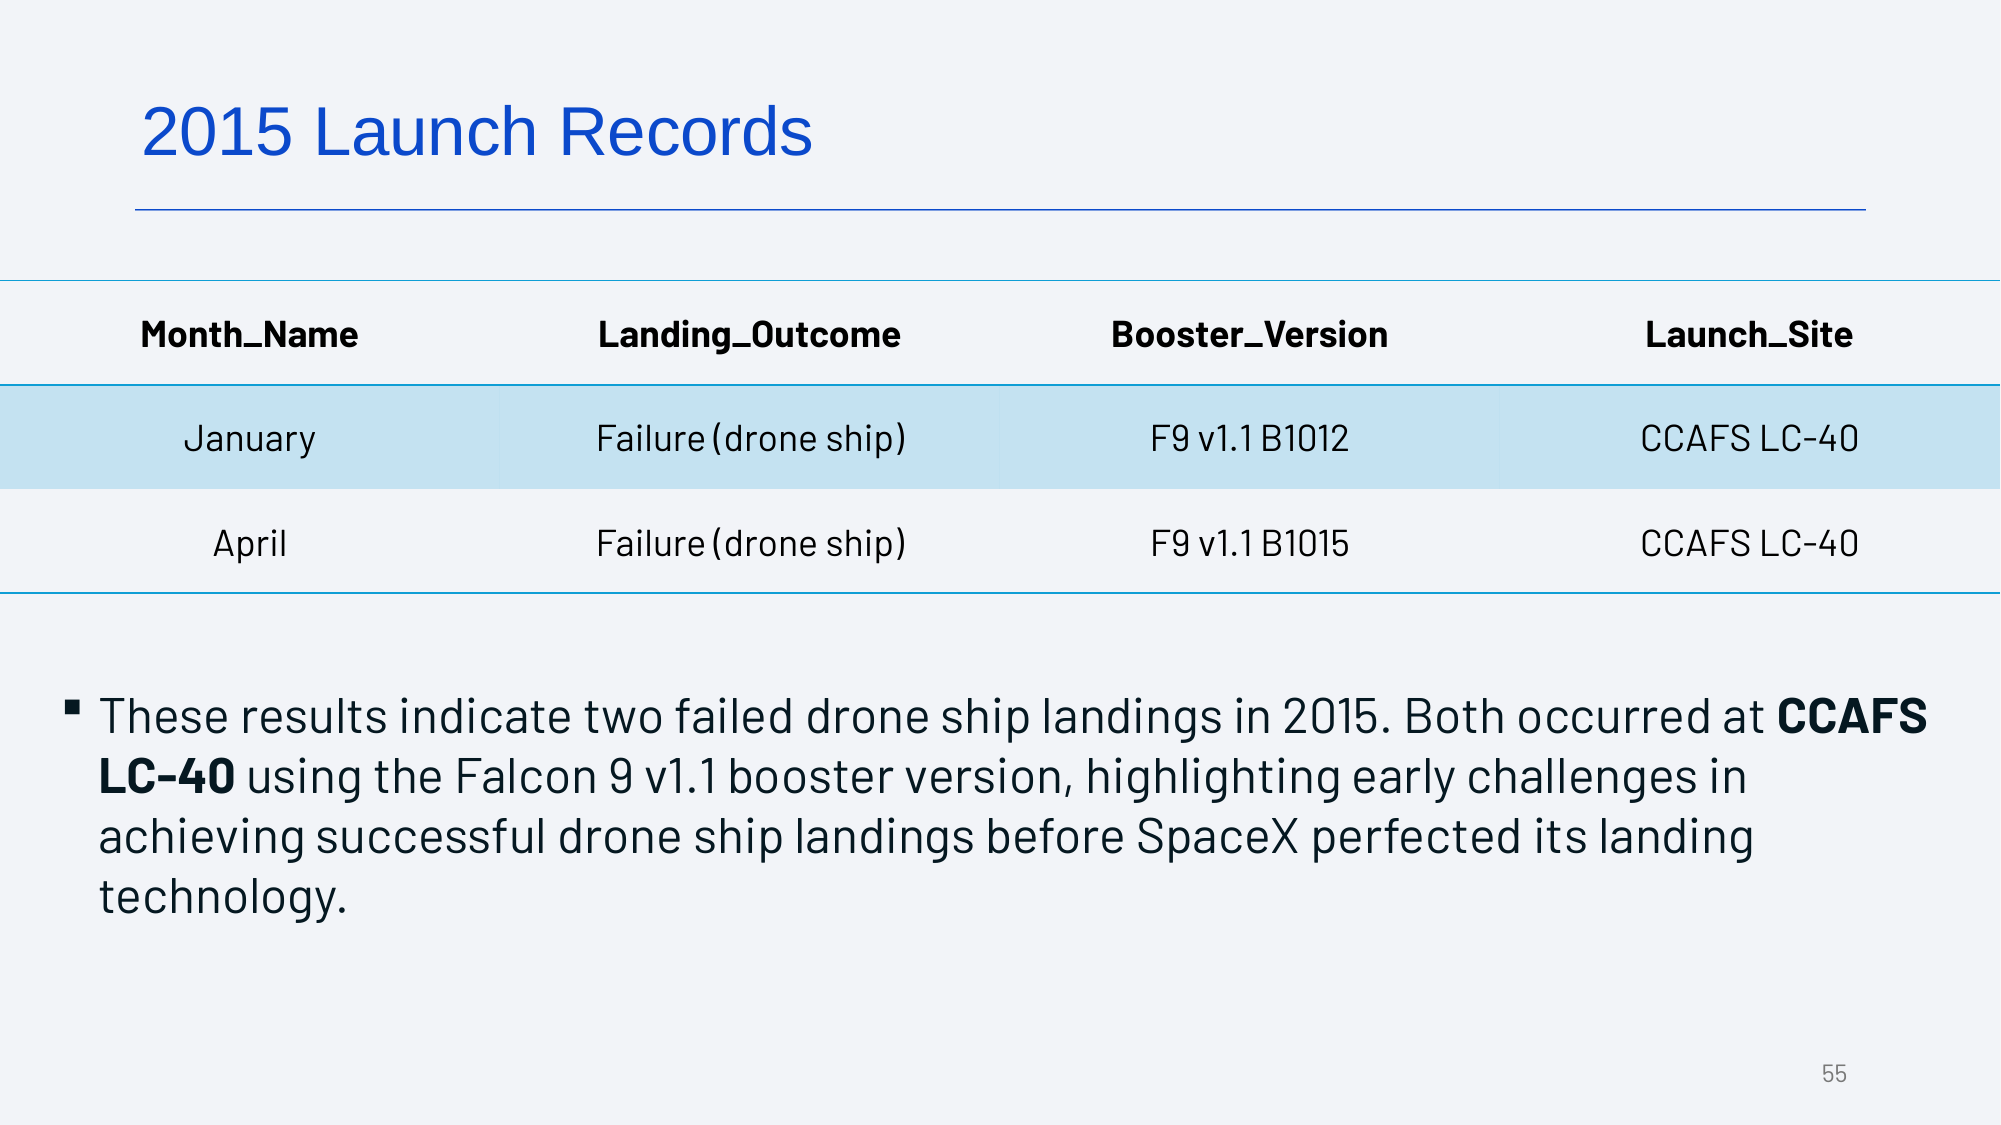

2015 Launch Records
| Month\_Name | Landing\_Outcome | Booster\_Version | Launch\_Site |
| --- | --- | --- | --- |
| January | Failure (drone ship) | F9 v1.1 B1012 | CCAFS LC-40 |
| April | Failure (drone ship) | F9 v1.1 B1015 | CCAFS LC-40 |
These results indicate two failed drone ship landings in 2015. Both occurred at CCAFS LC-40 using the Falcon 9 v1.1 booster version, highlighting early challenges in achieving successful drone ship landings before SpaceX perfected its landing technology.
55